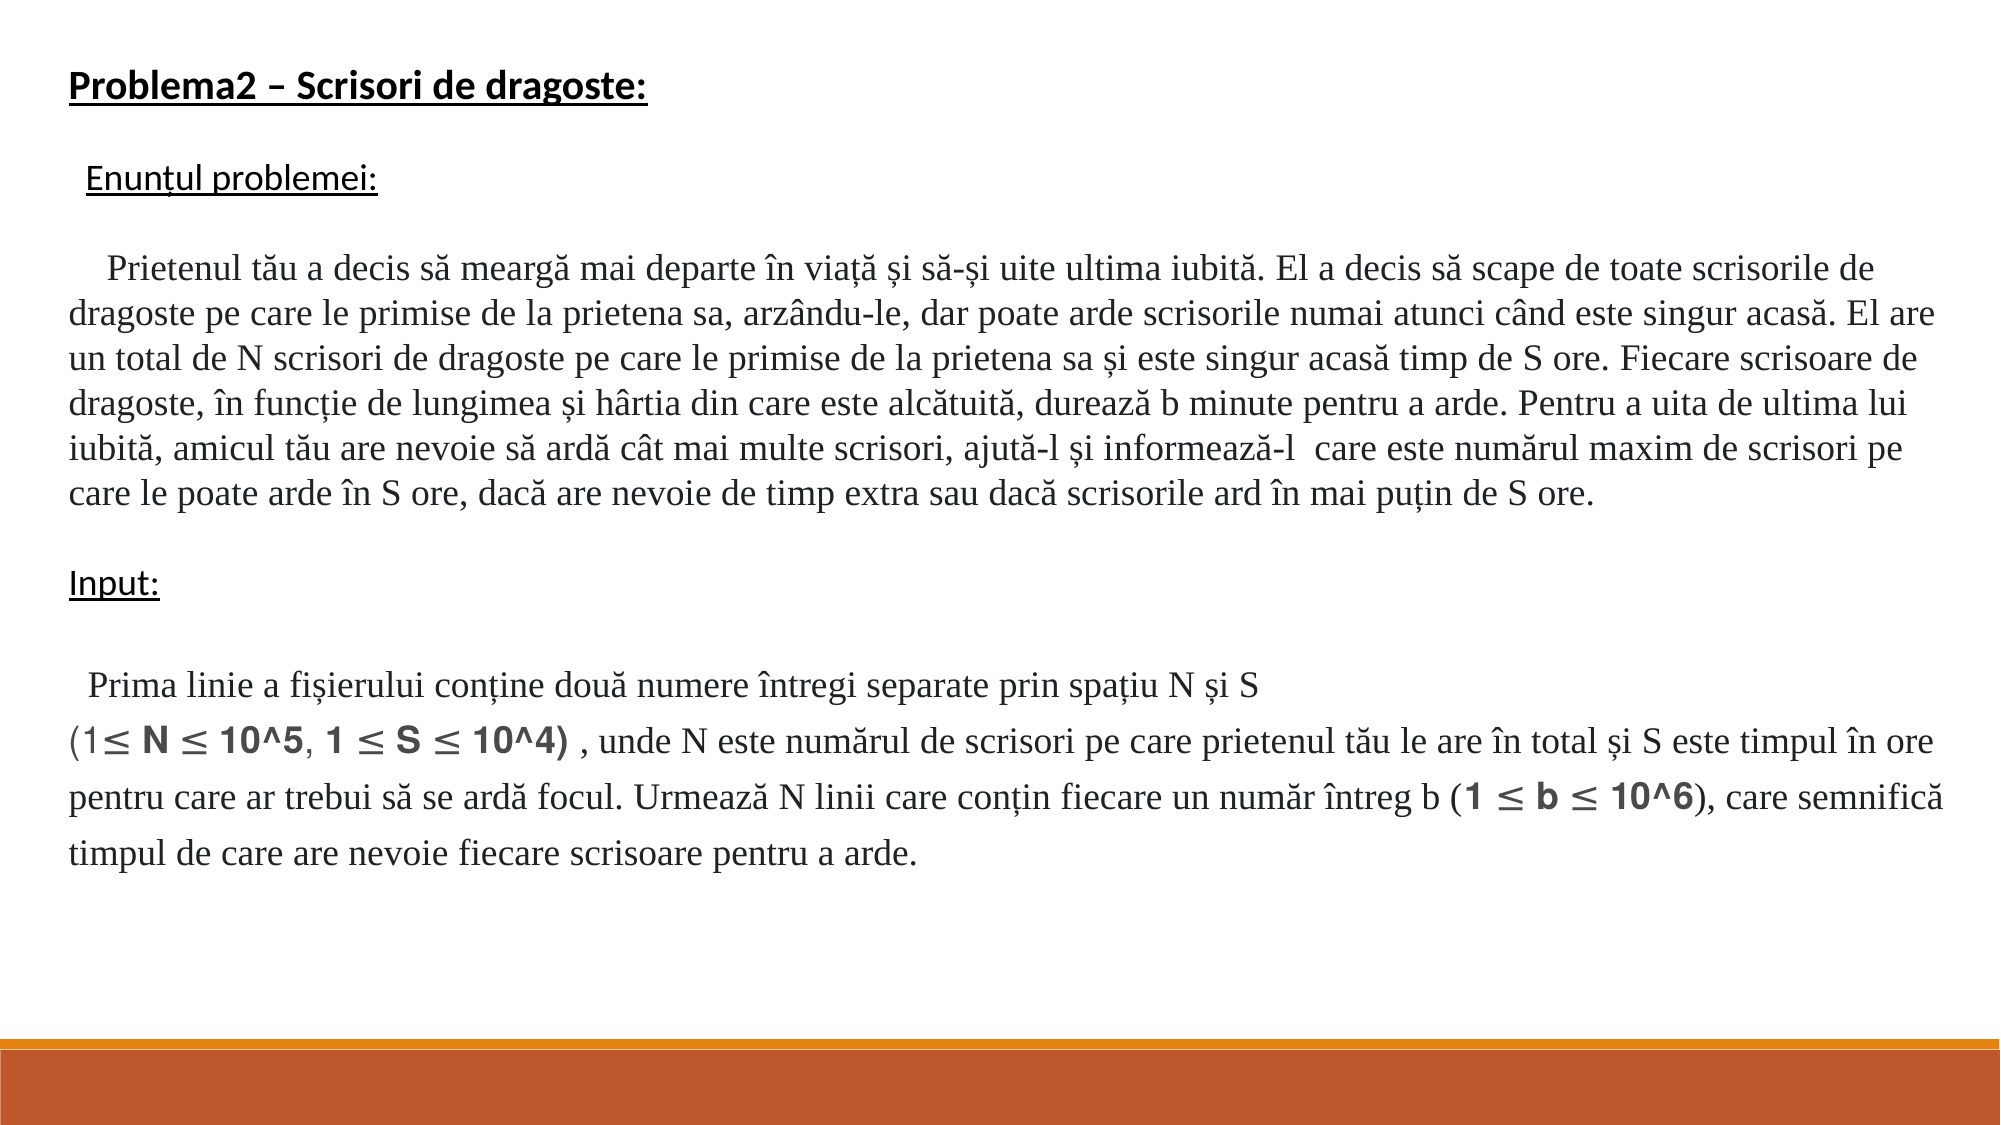

Problema2 – Scrisori de dragoste:

  Enunțul problemei:

    Prietenul tău a decis să meargă mai departe în viață și să-și uite ultima iubită. El a decis să scape de toate scrisorile de dragoste pe care le primise de la prietena sa, arzându-le, dar poate arde scrisorile numai atunci când este singur acasă. El are un total de N scrisori de dragoste pe care le primise de la prietena sa și este singur acasă timp de S ore. Fiecare scrisoare de dragoste, în funcție de lungimea și hârtia din care este alcătuită, durează b minute pentru a arde. Pentru a uita de ultima lui iubită, amicul tău are nevoie să ardă cât mai multe scrisori, ajută-l și informează-l  care este numărul maxim de scrisori pe care le poate arde în S ore, dacă are nevoie de timp extra sau dacă scrisorile ard în mai puțin de S ore.

Input:

  Prima linie a fișierului conține două numere întregi separate prin spațiu N și S
(1≤ N ≤ 10^5, 1 ≤ S ≤ 10^4) , unde N este numărul de scrisori pe care prietenul tău le are în total și S este timpul în ore pentru care ar trebui să se ardă focul. Urmează N linii care conțin fiecare un număr întreg b (1 ≤ b ≤ 10^6), care semnifică timpul de care are nevoie fiecare scrisoare pentru a arde.